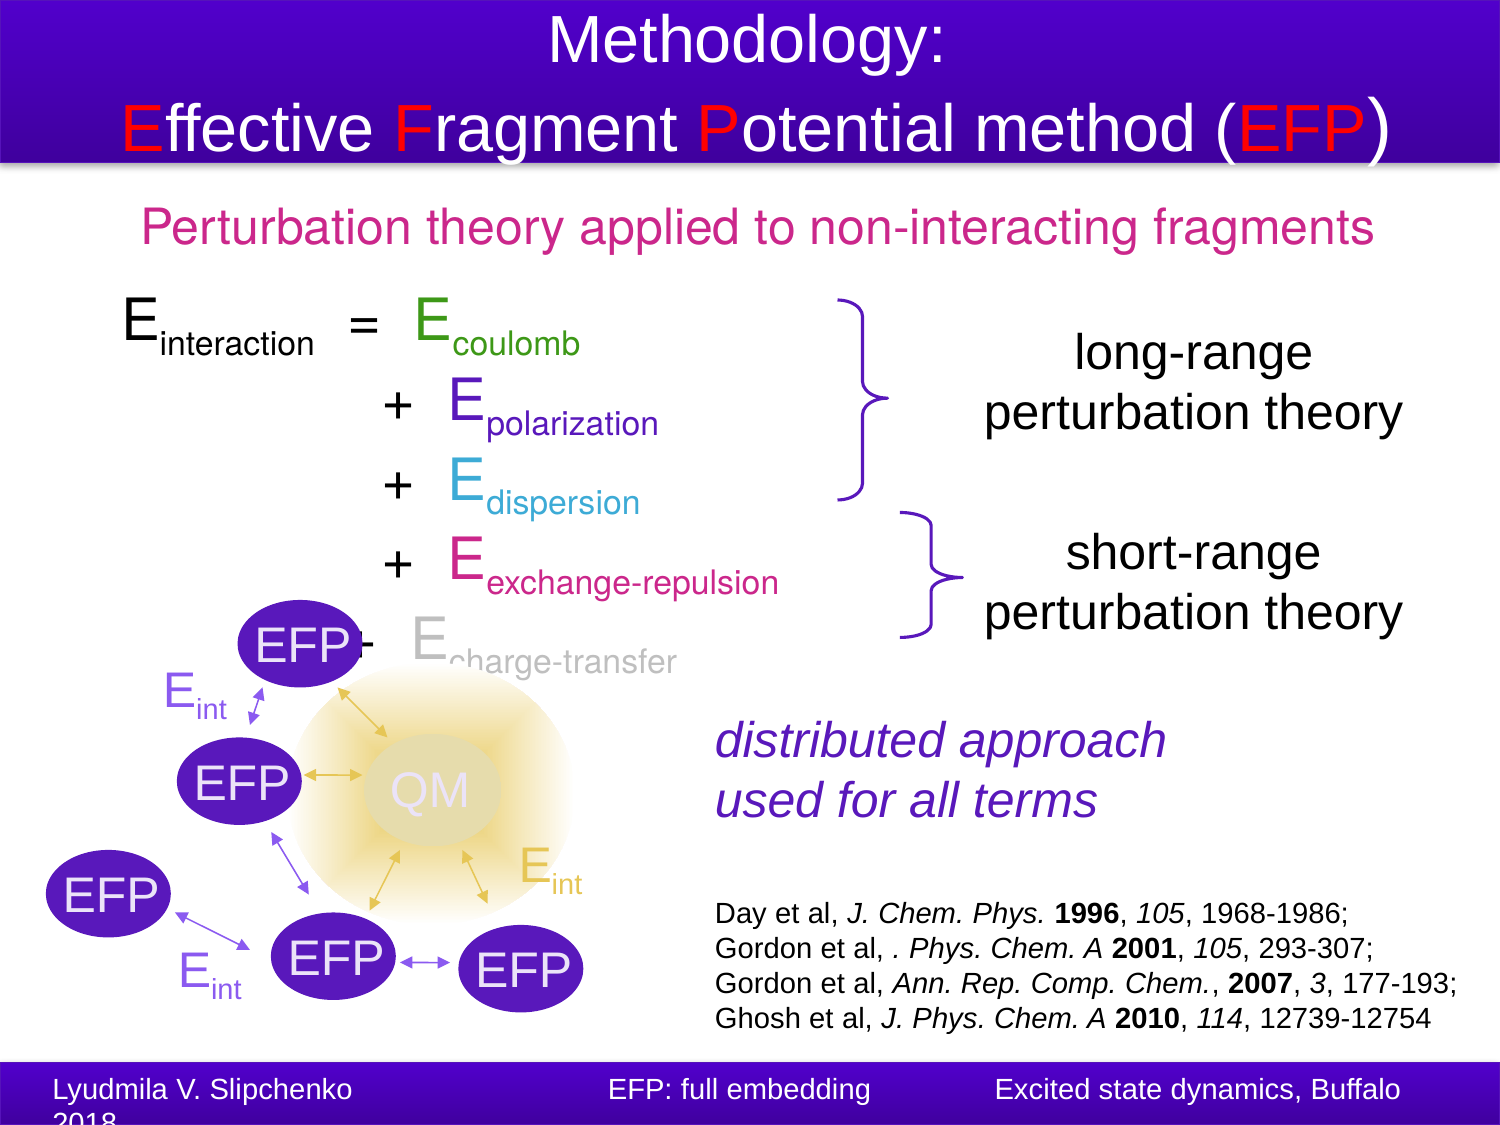

# Methodology: Effective Fragment Potential method (EFP)
Perturbation theory applied to non-interacting fragments
     Einteraction  =  Ecoulomb
                     +  Epolarization
                     +  Edispersion
                     +  Eexchange-repulsion
                                +  Echarge-transfer

long-range perturbation theory

short-range perturbation theory

EFP

EFP
QM

Eint

EFP

EFP

Eint
EFP

Eint
distributed approach
used for all terms
Day et al, J. Chem. Phys. 1996, 105, 1968-1986;
Gordon et al, . Phys. Chem. A 2001, 105, 293-307;
Gordon et al, Ann. Rep. Comp. Chem., 2007, 3, 177-193;
Ghosh et al, J. Phys. Chem. A 2010, 114, 12739-12754